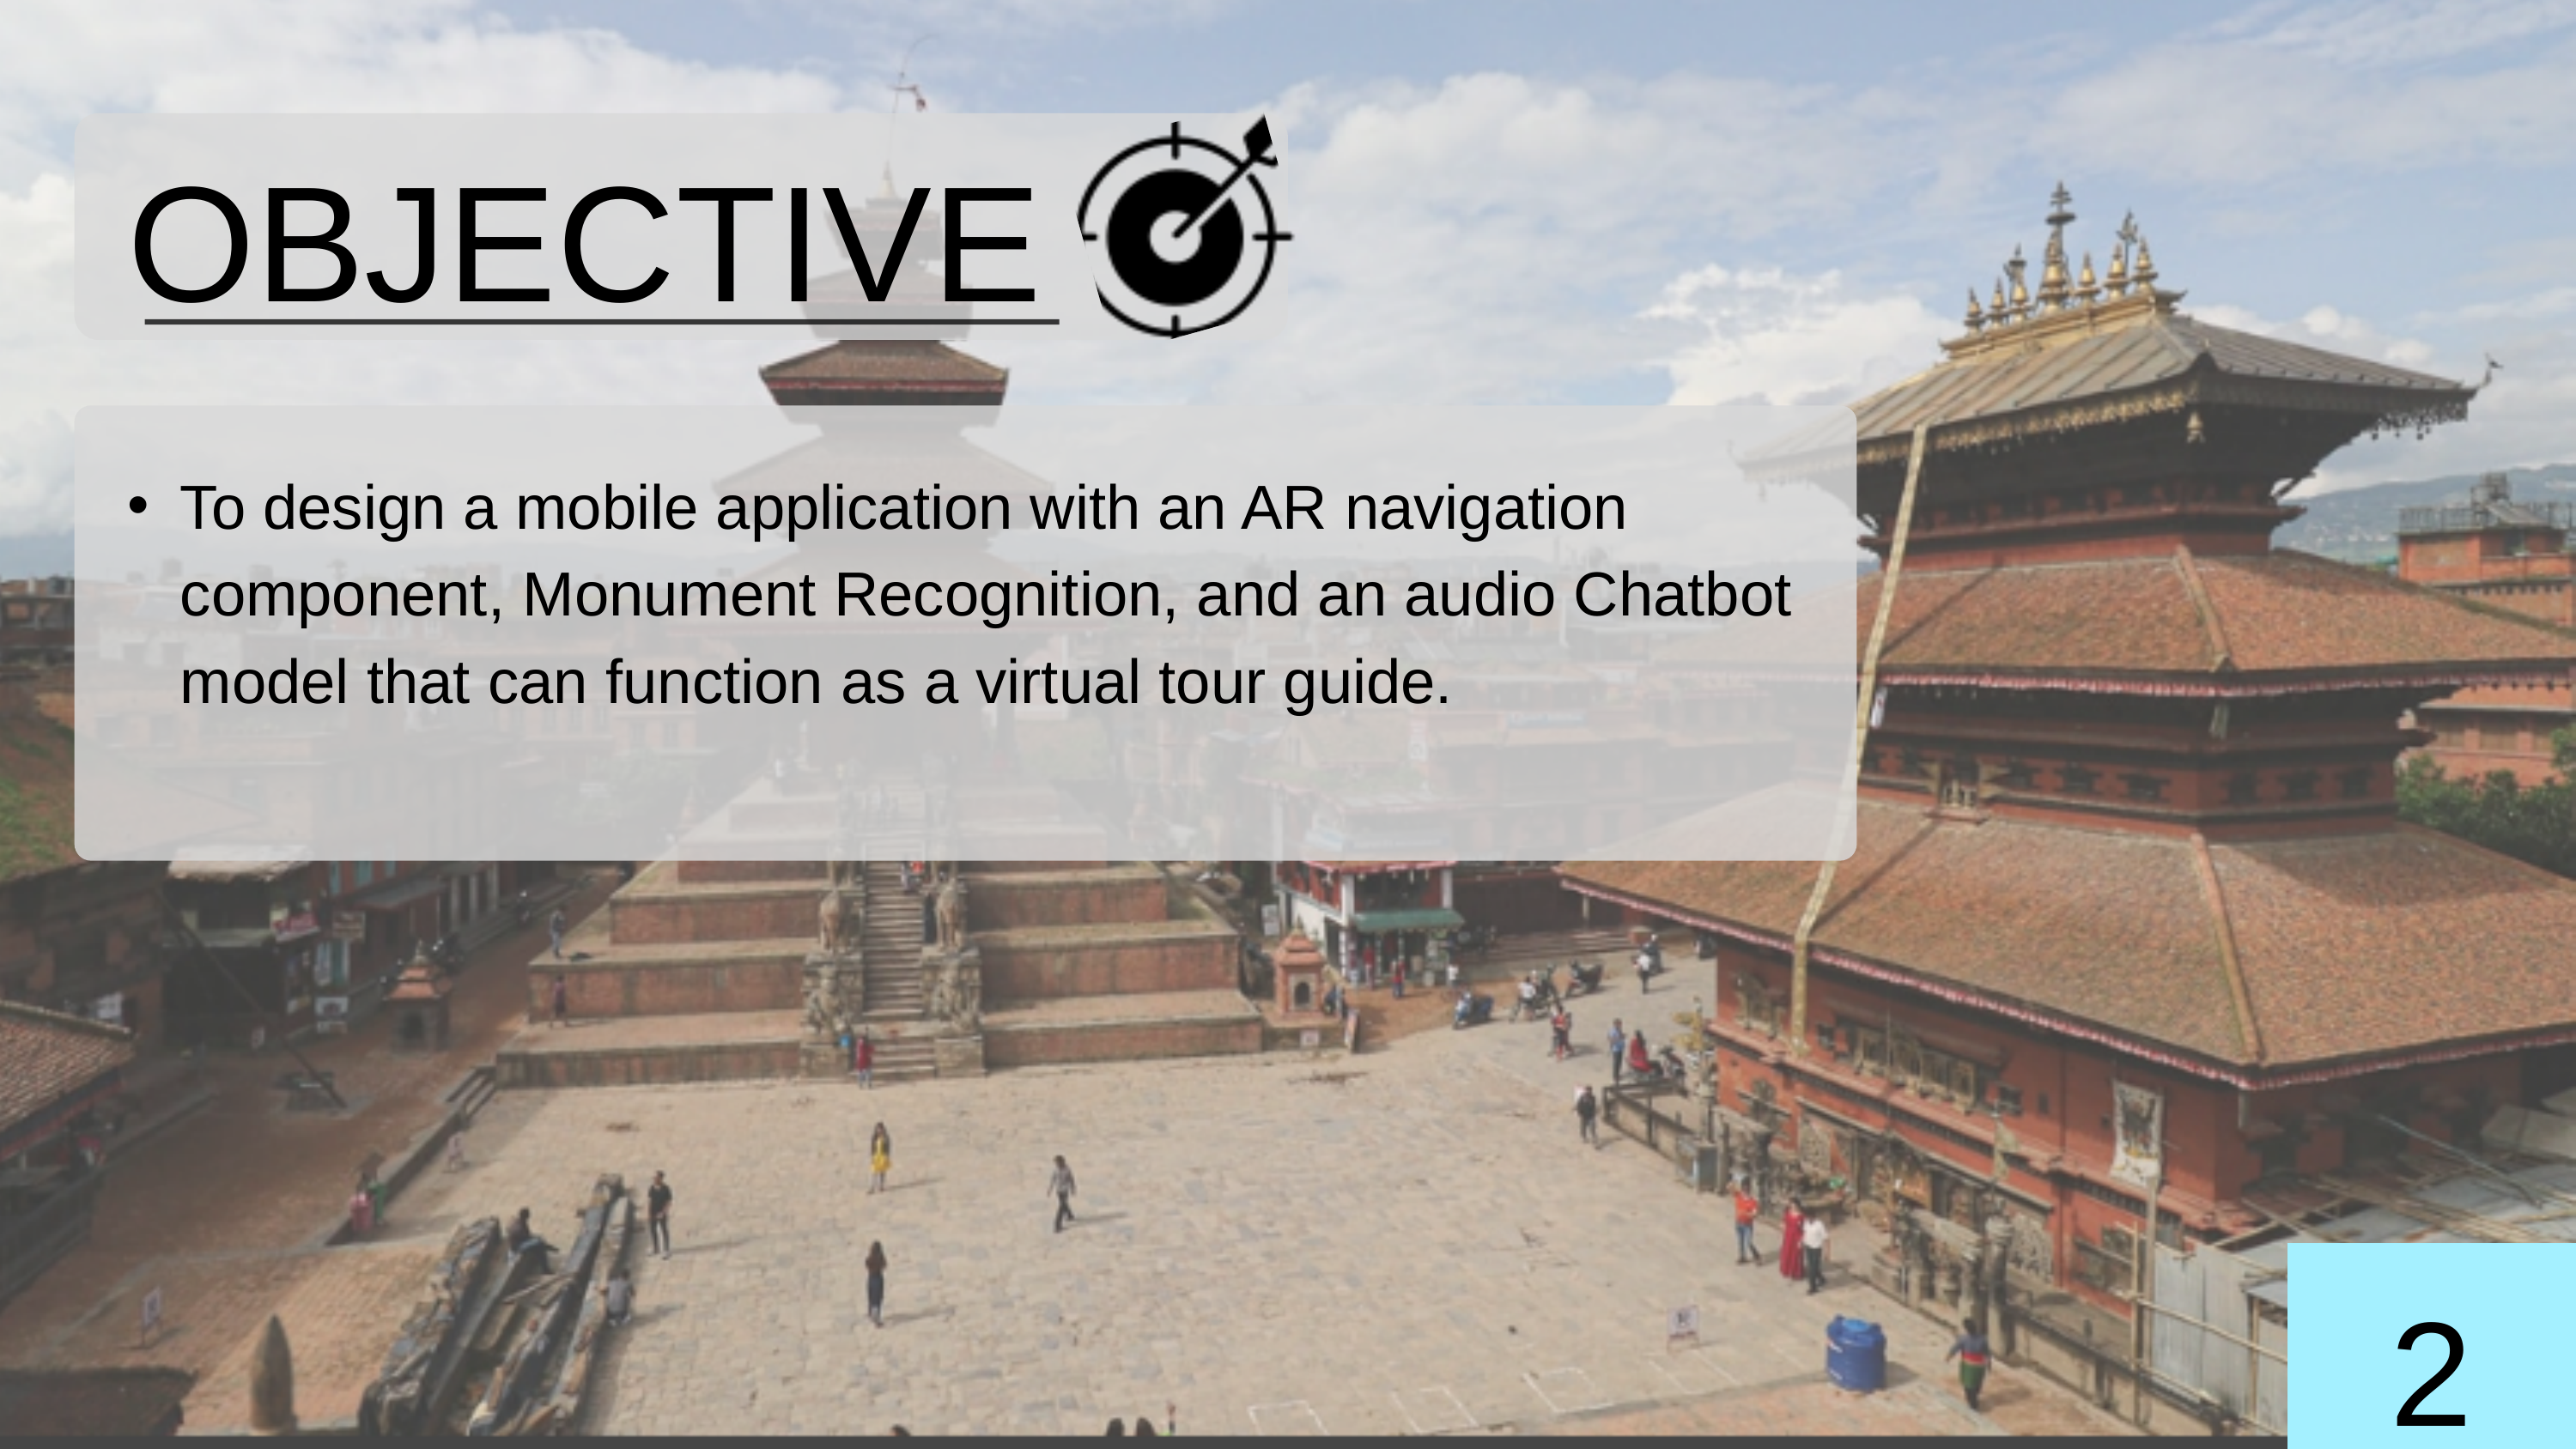

OBJECTIVE

To design a mobile application with an AR navigation component, Monument Recognition, and an audio Chatbot model that can function as a virtual tour guide.

2